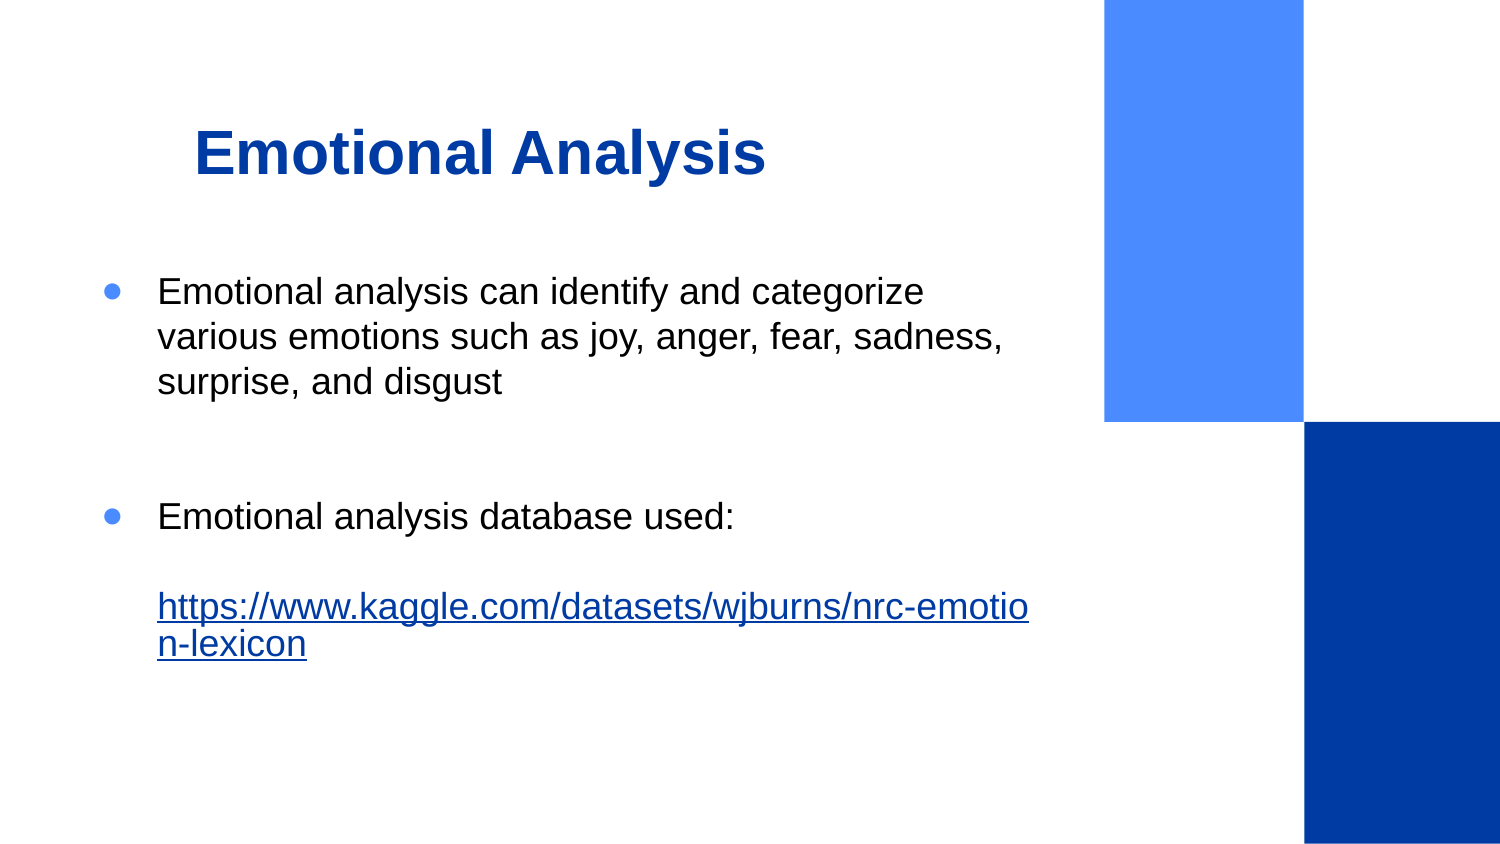

# Emotional Analysis

Emotional analysis can identify and categorize various emotions such as joy, anger, fear, sadness, surprise, and disgust

Emotional analysis database used:

https://www.kaggle.com/datasets/wjburns/nrc-emotion-lexicon